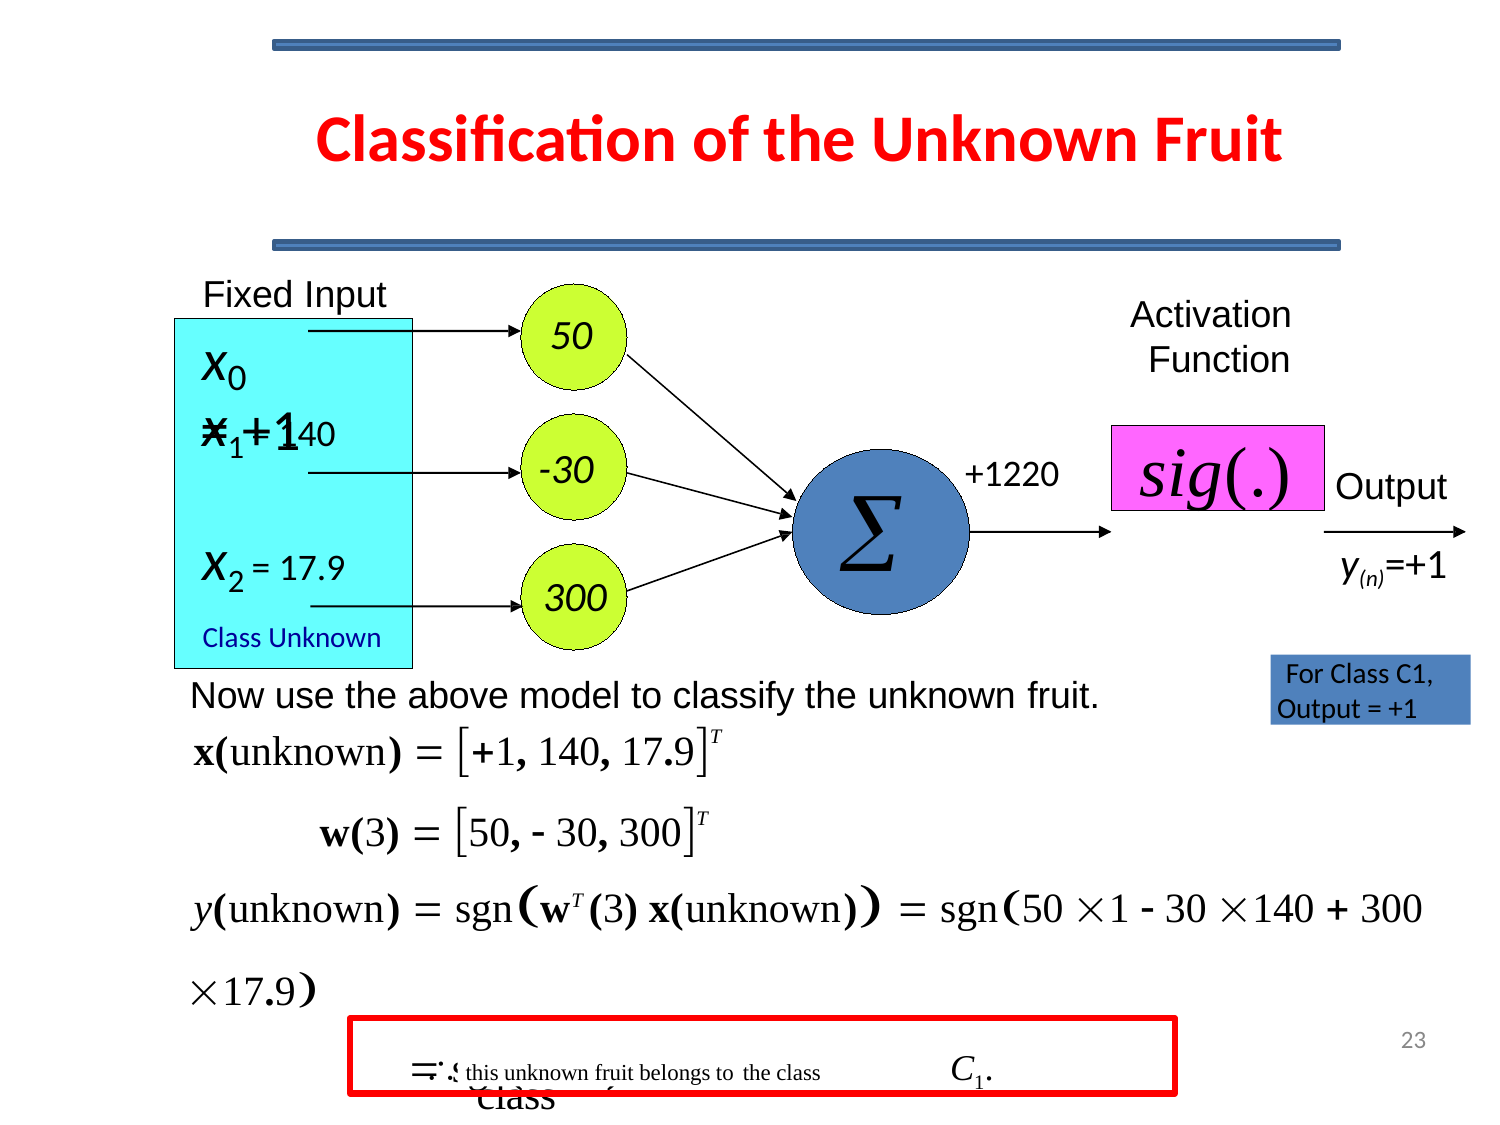

Classification of the Unknown Fruit

Fixed Input

Activation  Function
50

x	= +1

0
x1 = 140

sig(.)
-30
+1220

Output

å
x2 = 17.9
Class Unknown

y(n)=+1

300

For Class C1,  Output = +1
Now use the above model to classify the unknown fruit.
x(unknown) = [+1, 140, 17.9]T
w(3) = [50, − 30, 300]T
y(unknown) = sgn(wT (3) x(unknown)) = sgn(50 ×1 − 30 ×140 + 300 ×17.9)
= sgn(1220) = +1
\ this unknown fruit belongs to the class	C1.
23

this unkown fruit belonge to the class